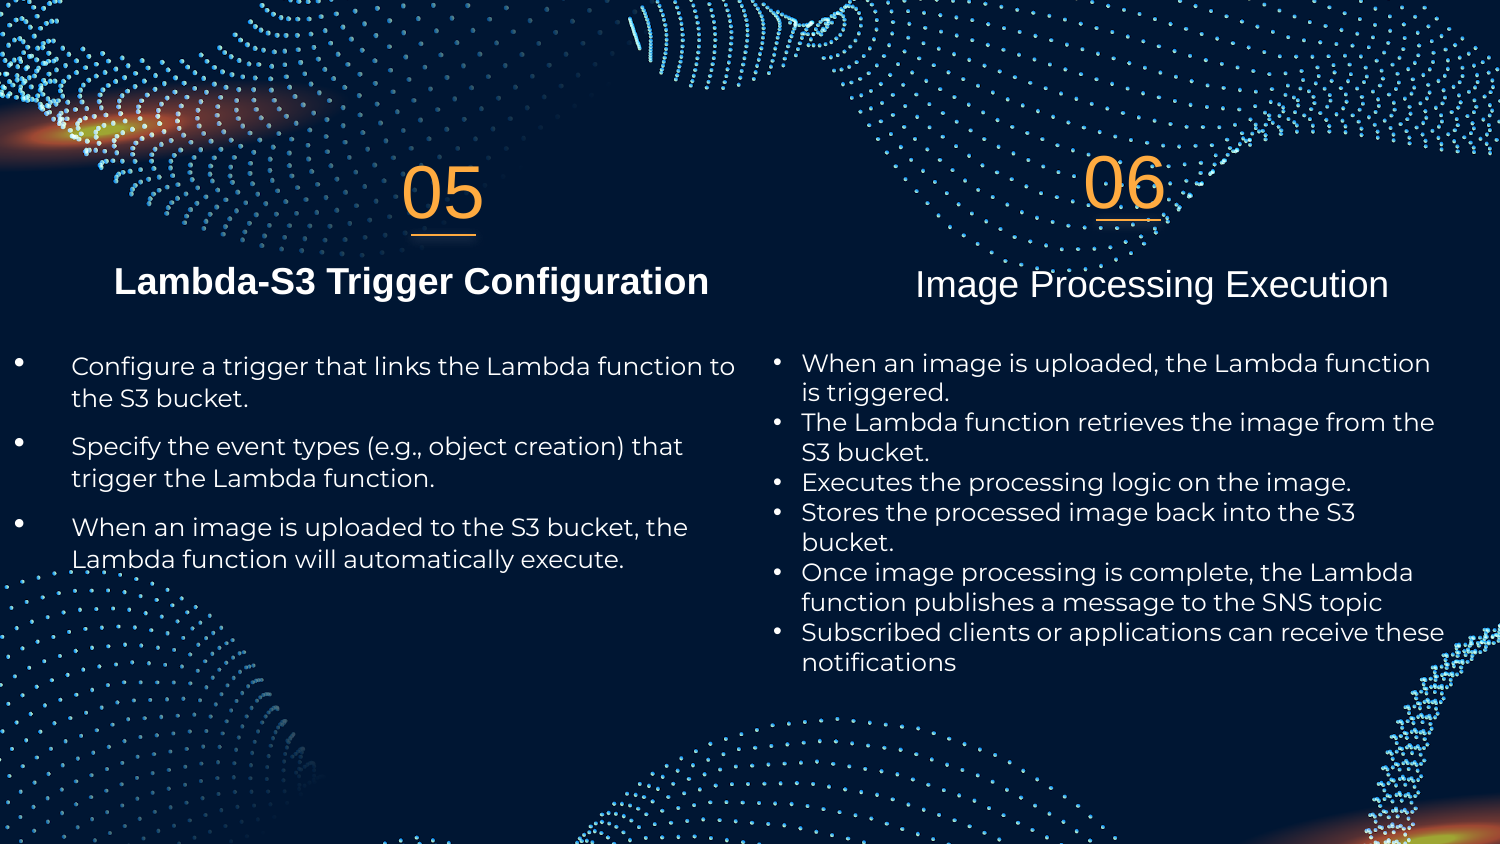

06
05
Lambda-S3 Trigger Configuration
# Image Processing Execution
When an image is uploaded, the Lambda function is triggered.
The Lambda function retrieves the image from the S3 bucket.
Executes the processing logic on the image.
Stores the processed image back into the S3 bucket.
Once image processing is complete, the Lambda function publishes a message to the SNS topic
Subscribed clients or applications can receive these notifications
Configure a trigger that links the Lambda function to the S3 bucket.
Specify the event types (e.g., object creation) that trigger the Lambda function.
When an image is uploaded to the S3 bucket, the Lambda function will automatically execute.